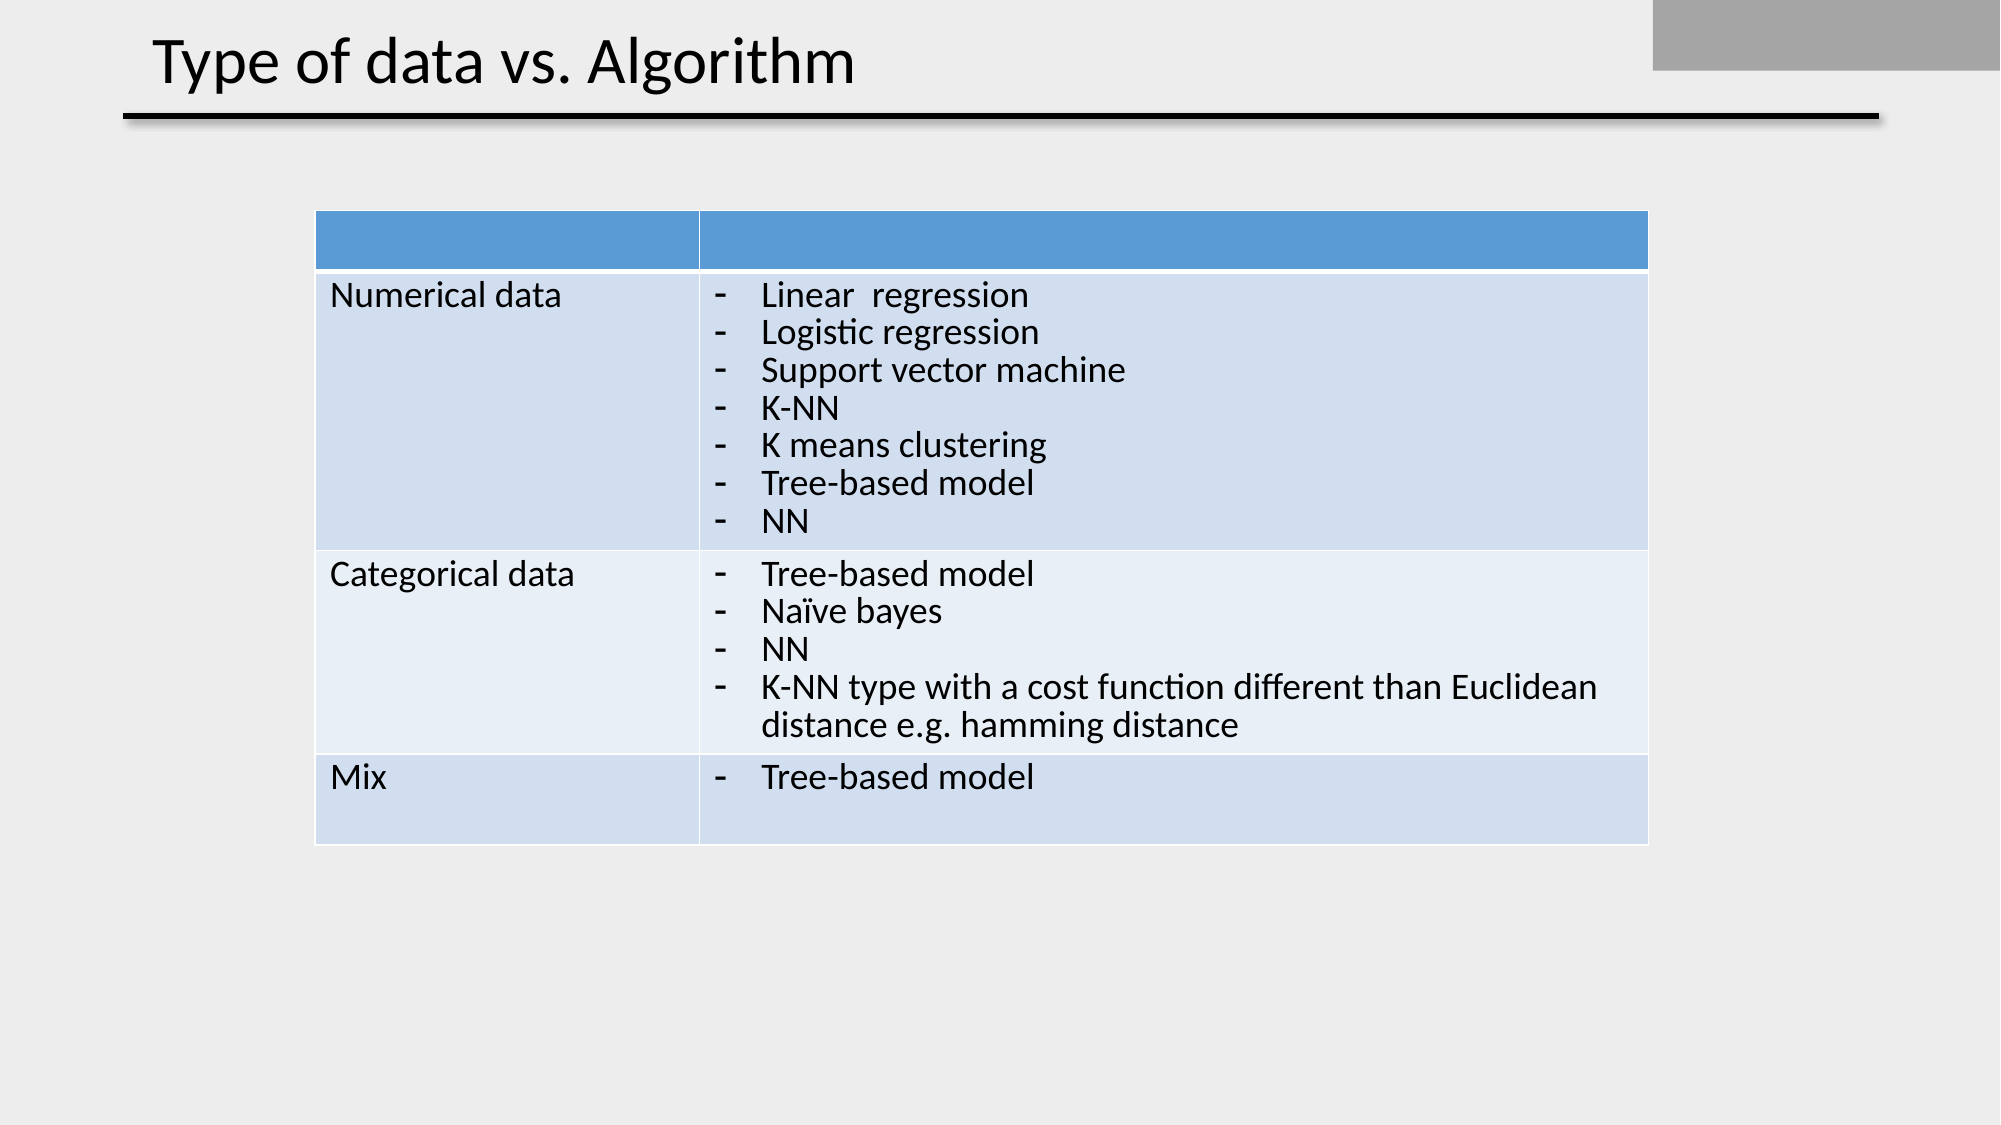

# Type of data vs. Algorithm
|  |  |
| --- | --- |
| Numerical data | Linear regression Logistic regression Support vector machine K-NN K means clustering Tree-based model NN |
| Categorical data | Tree-based model Naïve bayes NN K-NN type with a cost function different than Euclidean distance e.g. hamming distance |
| Mix | Tree-based model |